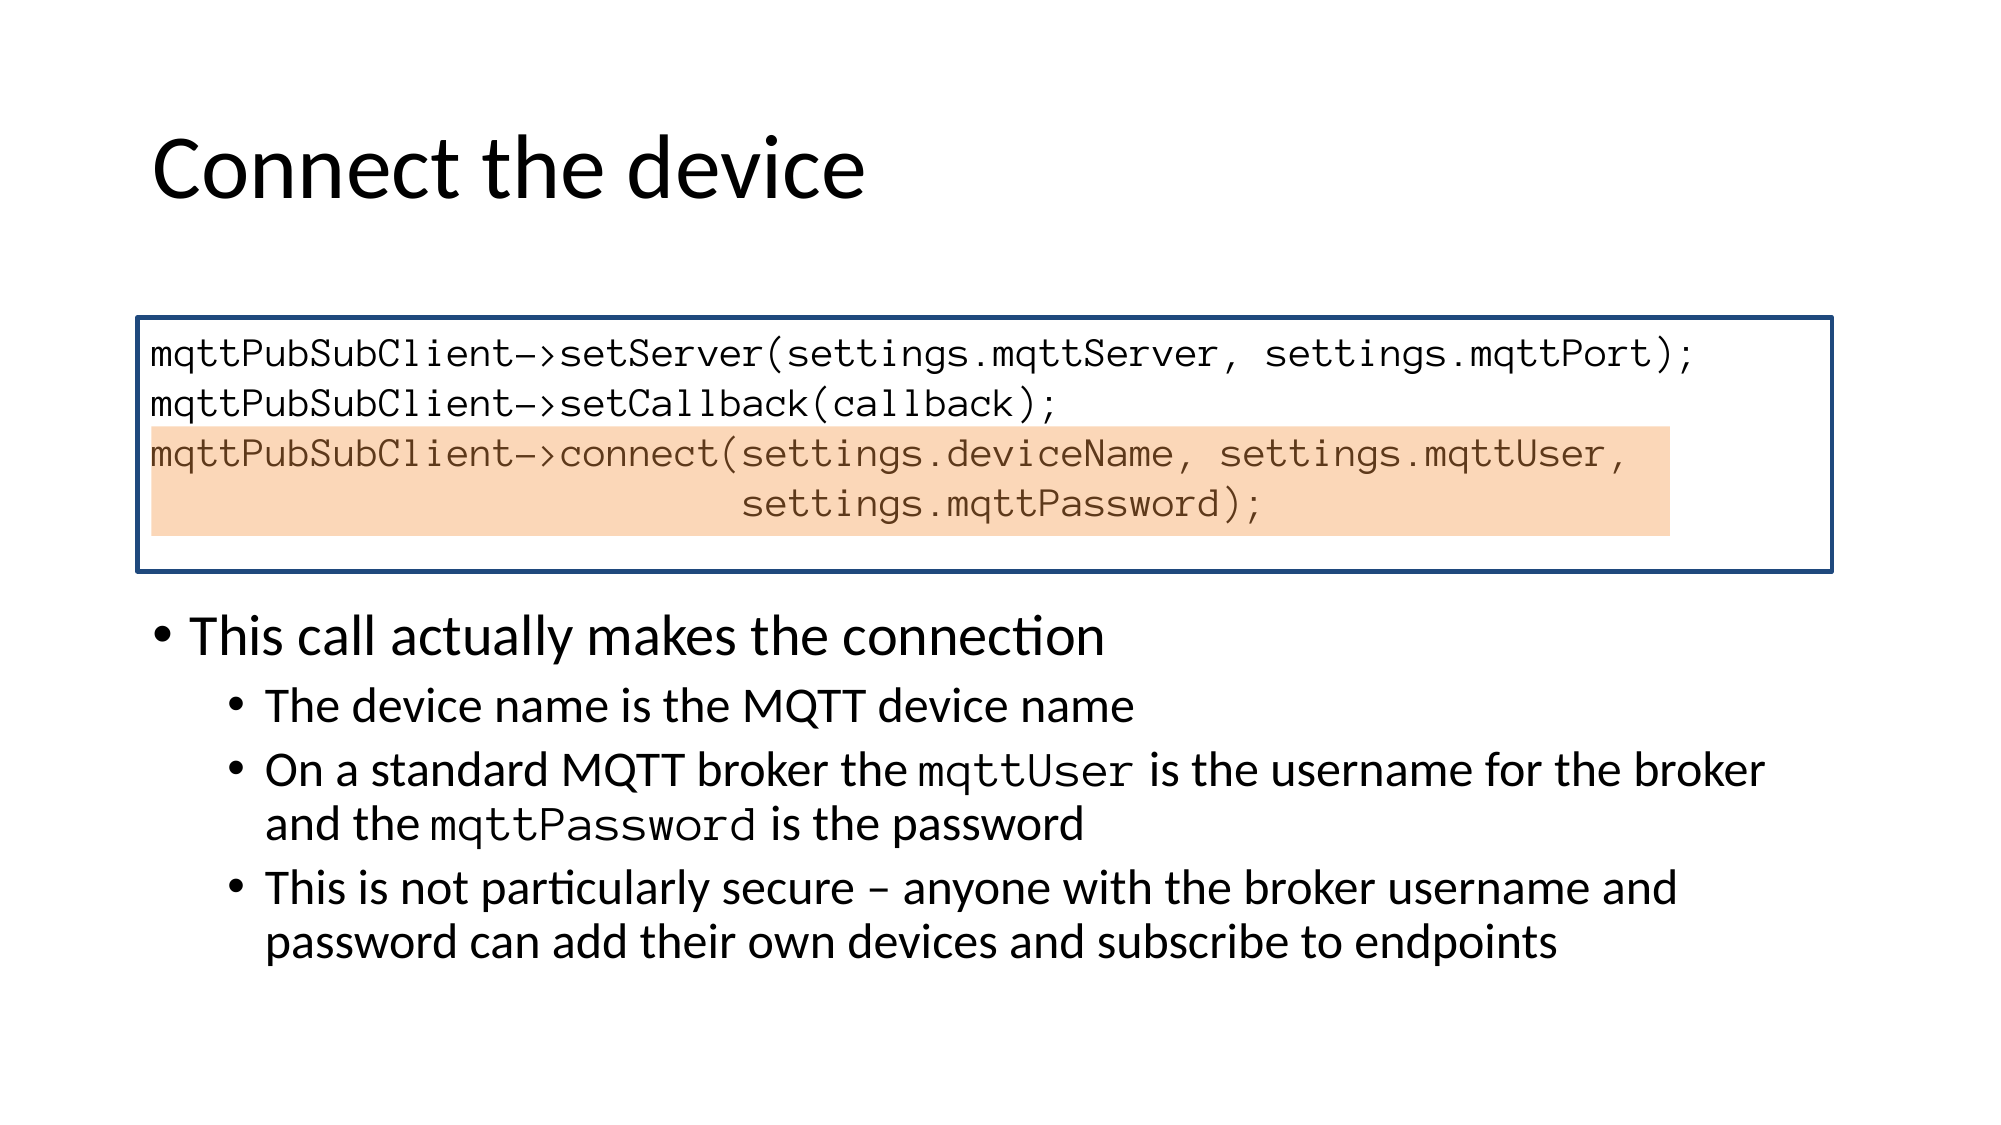

# Connect the device
mqttPubSubClient->setServer(settings.mqttServer, settings.mqttPort);
mqttPubSubClient->setCallback(callback);
mqttPubSubClient->connect(settings.deviceName, settings.mqttUser,
                          settings.mqttPassword);

This call actually makes the connection
The device name is the MQTT device name
On a standard MQTT broker the mqttUser is the username for the broker and the mqttPassword is the password
This is not particularly secure – anyone with the broker username and password can add their own devices and subscribe to endpoints